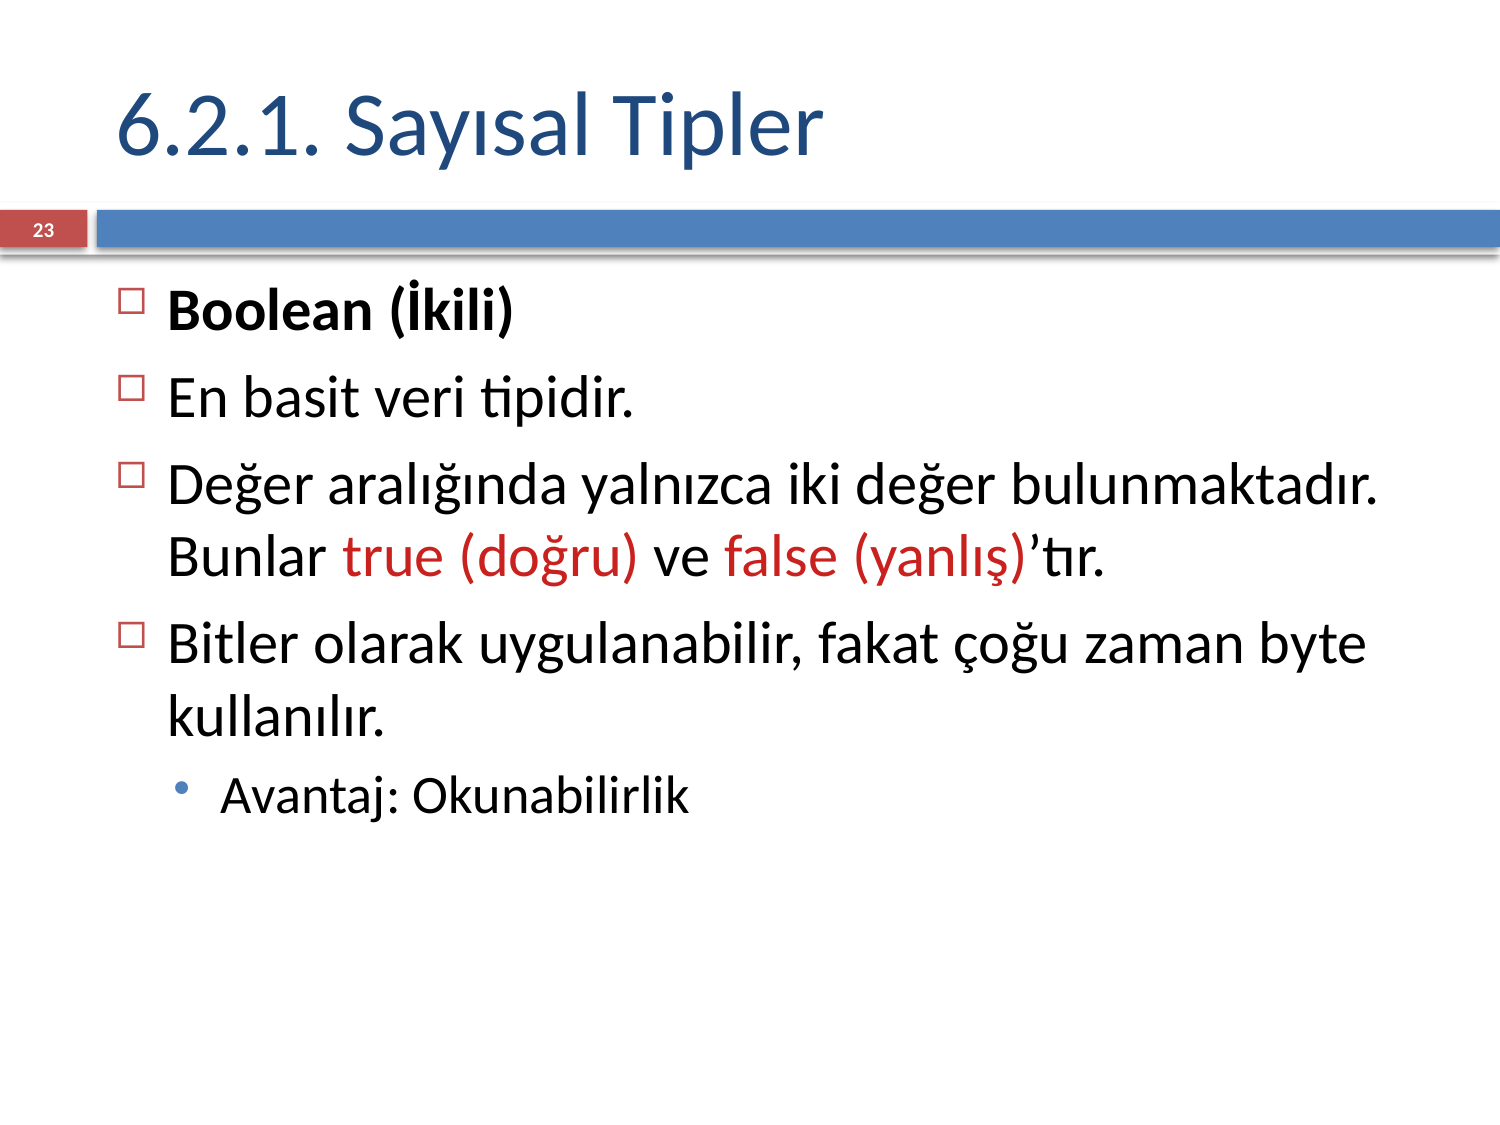

6.2.1. Sayısal Tipler
23
Boolean (İkili)
En basit veri tipidir.
Değer aralığında yalnızca iki değer bulunmaktadır. Bunlar true (doğru) ve false (yanlış)’tır.
Bitler olarak uygulanabilir, fakat çoğu zaman byte kullanılır.
Avantaj: Okunabilirlik